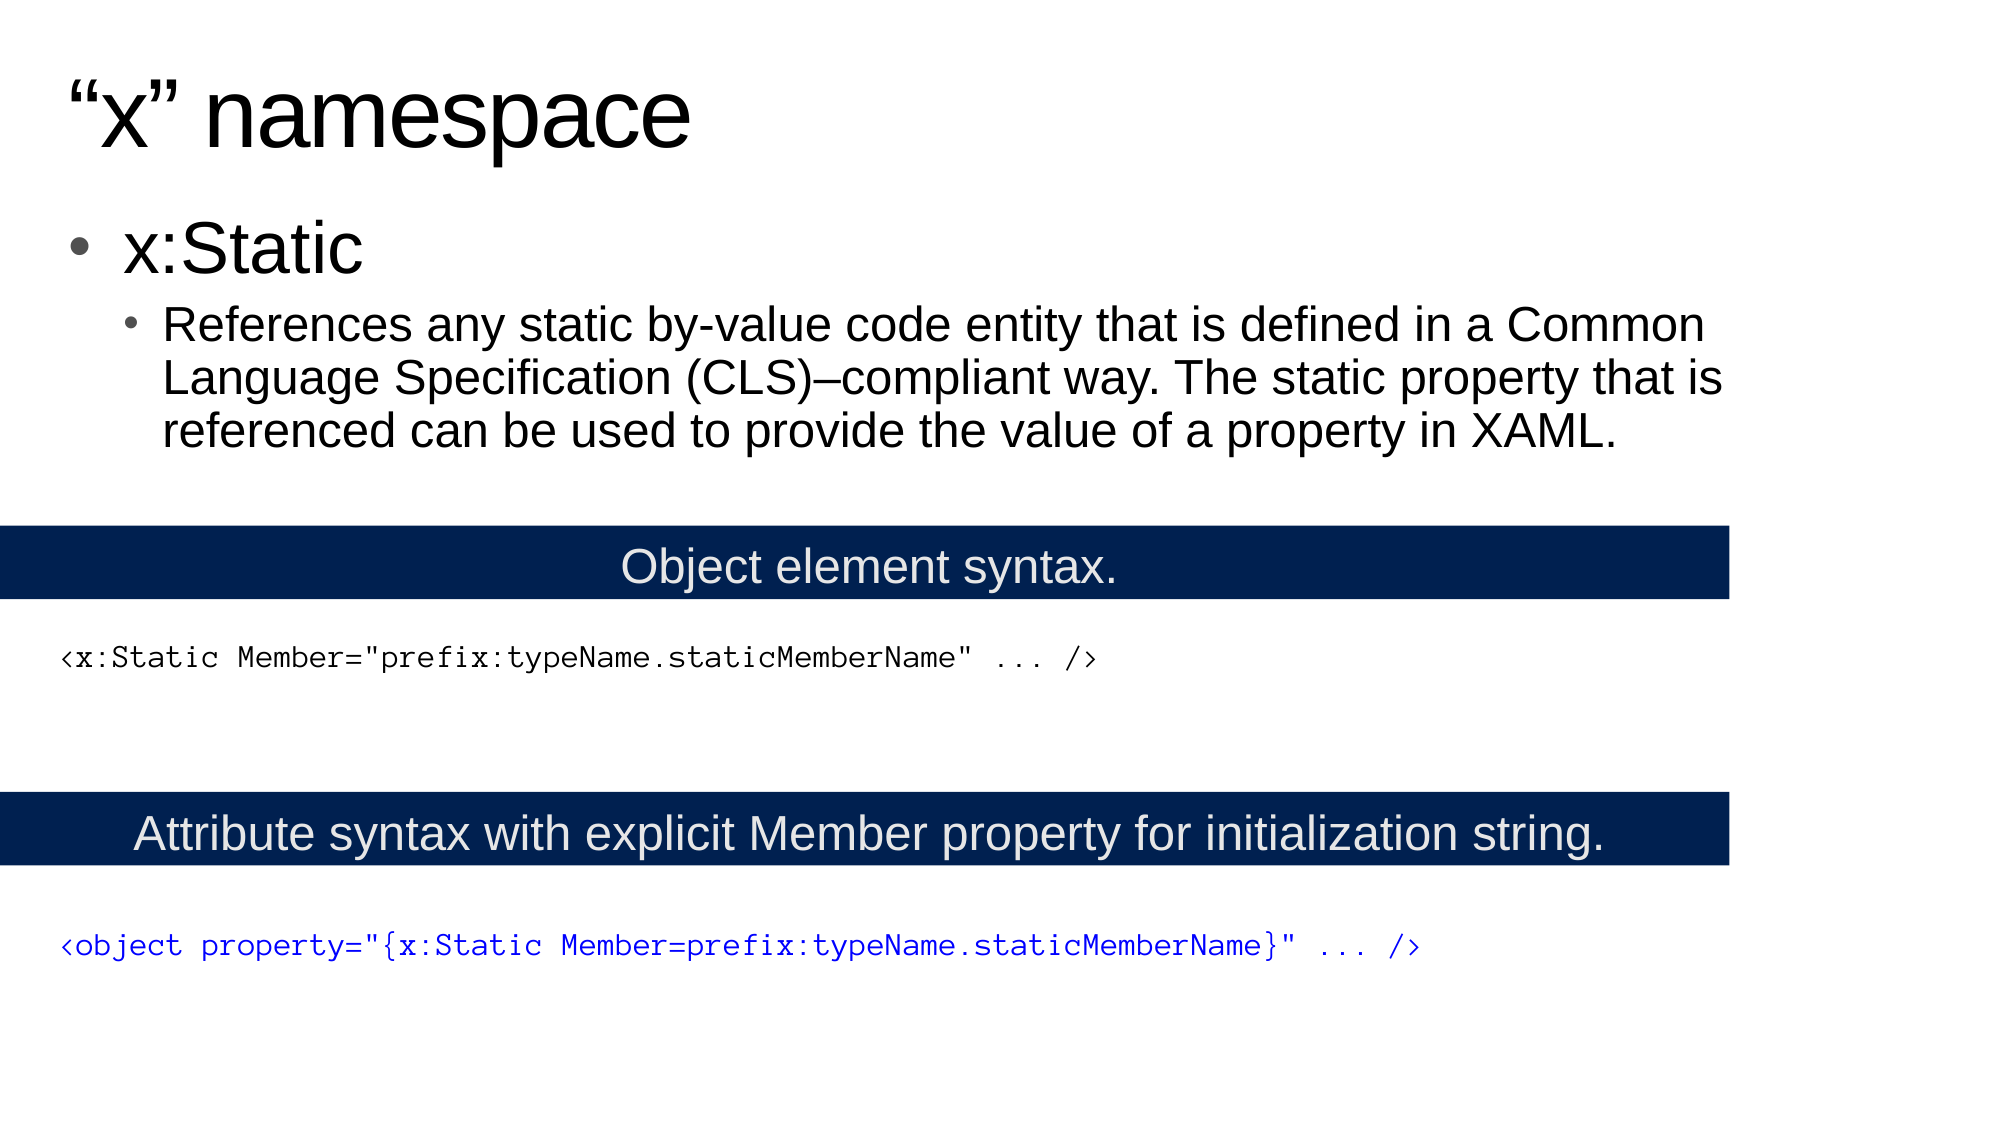

# “x” namespace
x:Static
References any static by-value code entity that is defined in a Common Language Specification (CLS)–compliant way. The static property that is referenced can be used to provide the value of a property in XAML.
Object element syntax.
<x:Static Member="prefix:typeName.staticMemberName" ... />
Attribute syntax with explicit Member property for initialization string.
<object property="{x:Static Member=prefix:typeName.staticMemberName}" ... />